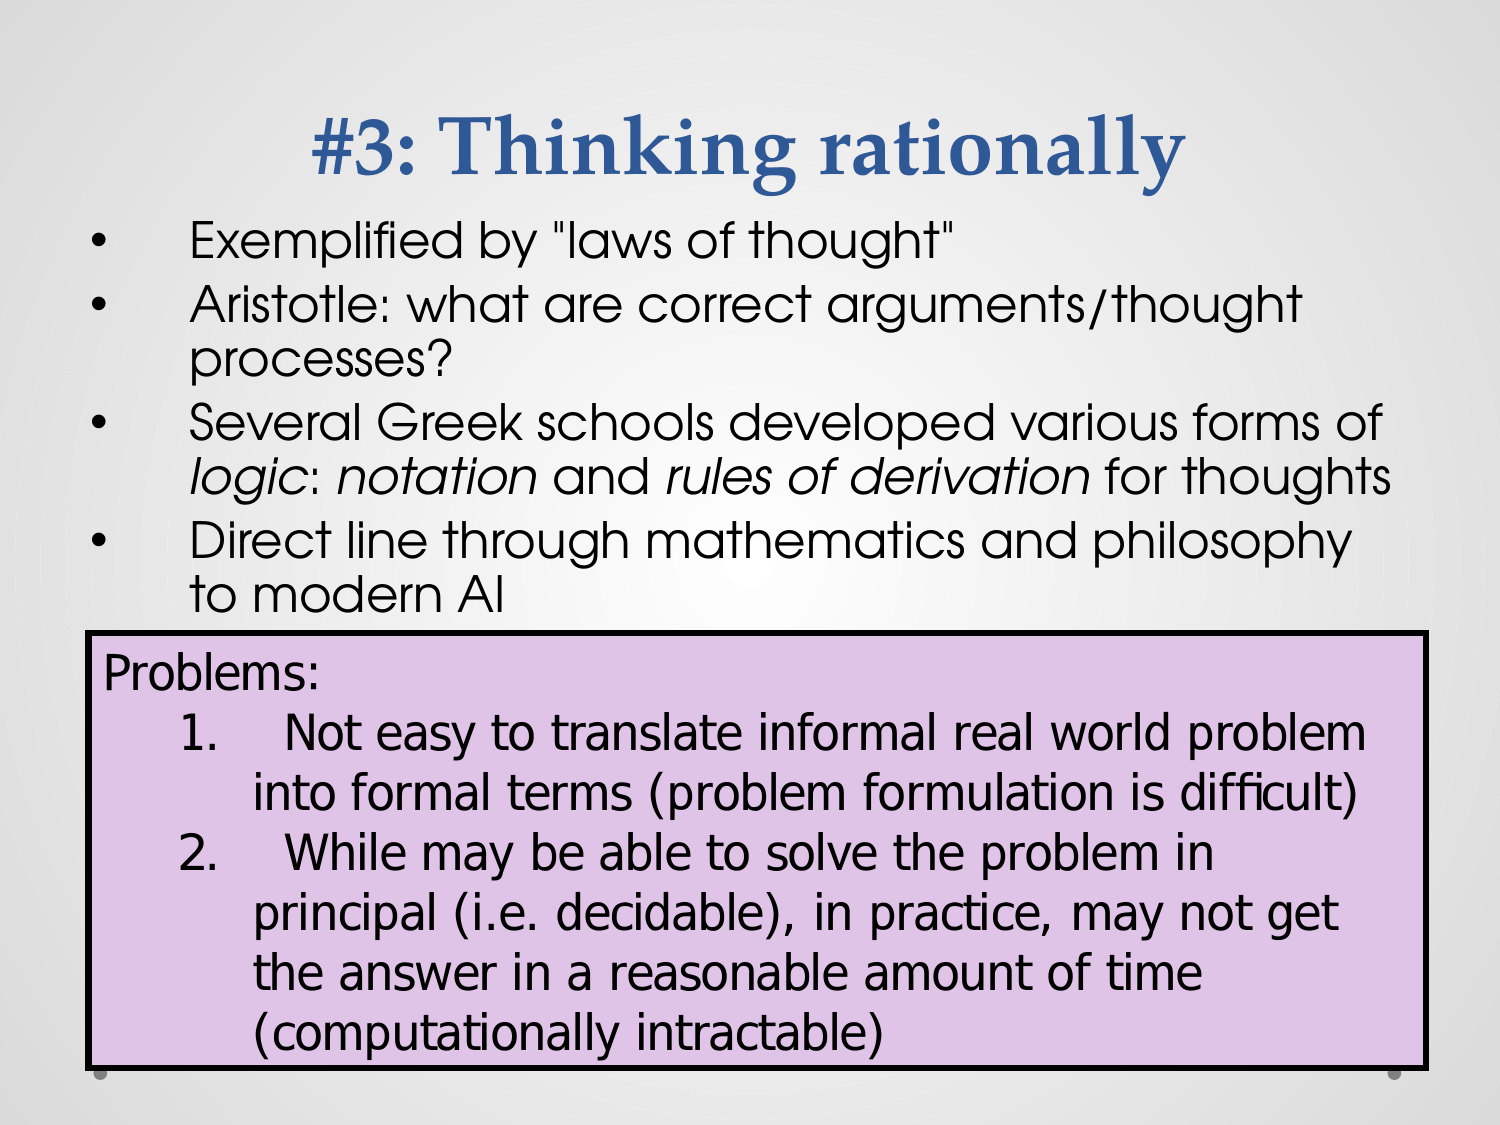

# #3: Thinking rationally
Exemplified by "laws of thought"
Aristotle: what are correct arguments/thought processes?
Several Greek schools developed various forms of logic: notation and rules of derivation for thoughts
Direct line through mathematics and philosophy to modern AI
Problems:
  Not easy to translate informal real world problem into formal terms (problem formulation is difficult)
  While may be able to solve the problem in principal (i.e. decidable), in practice, may not get the answer in a reasonable amount of time (computationally intractable)